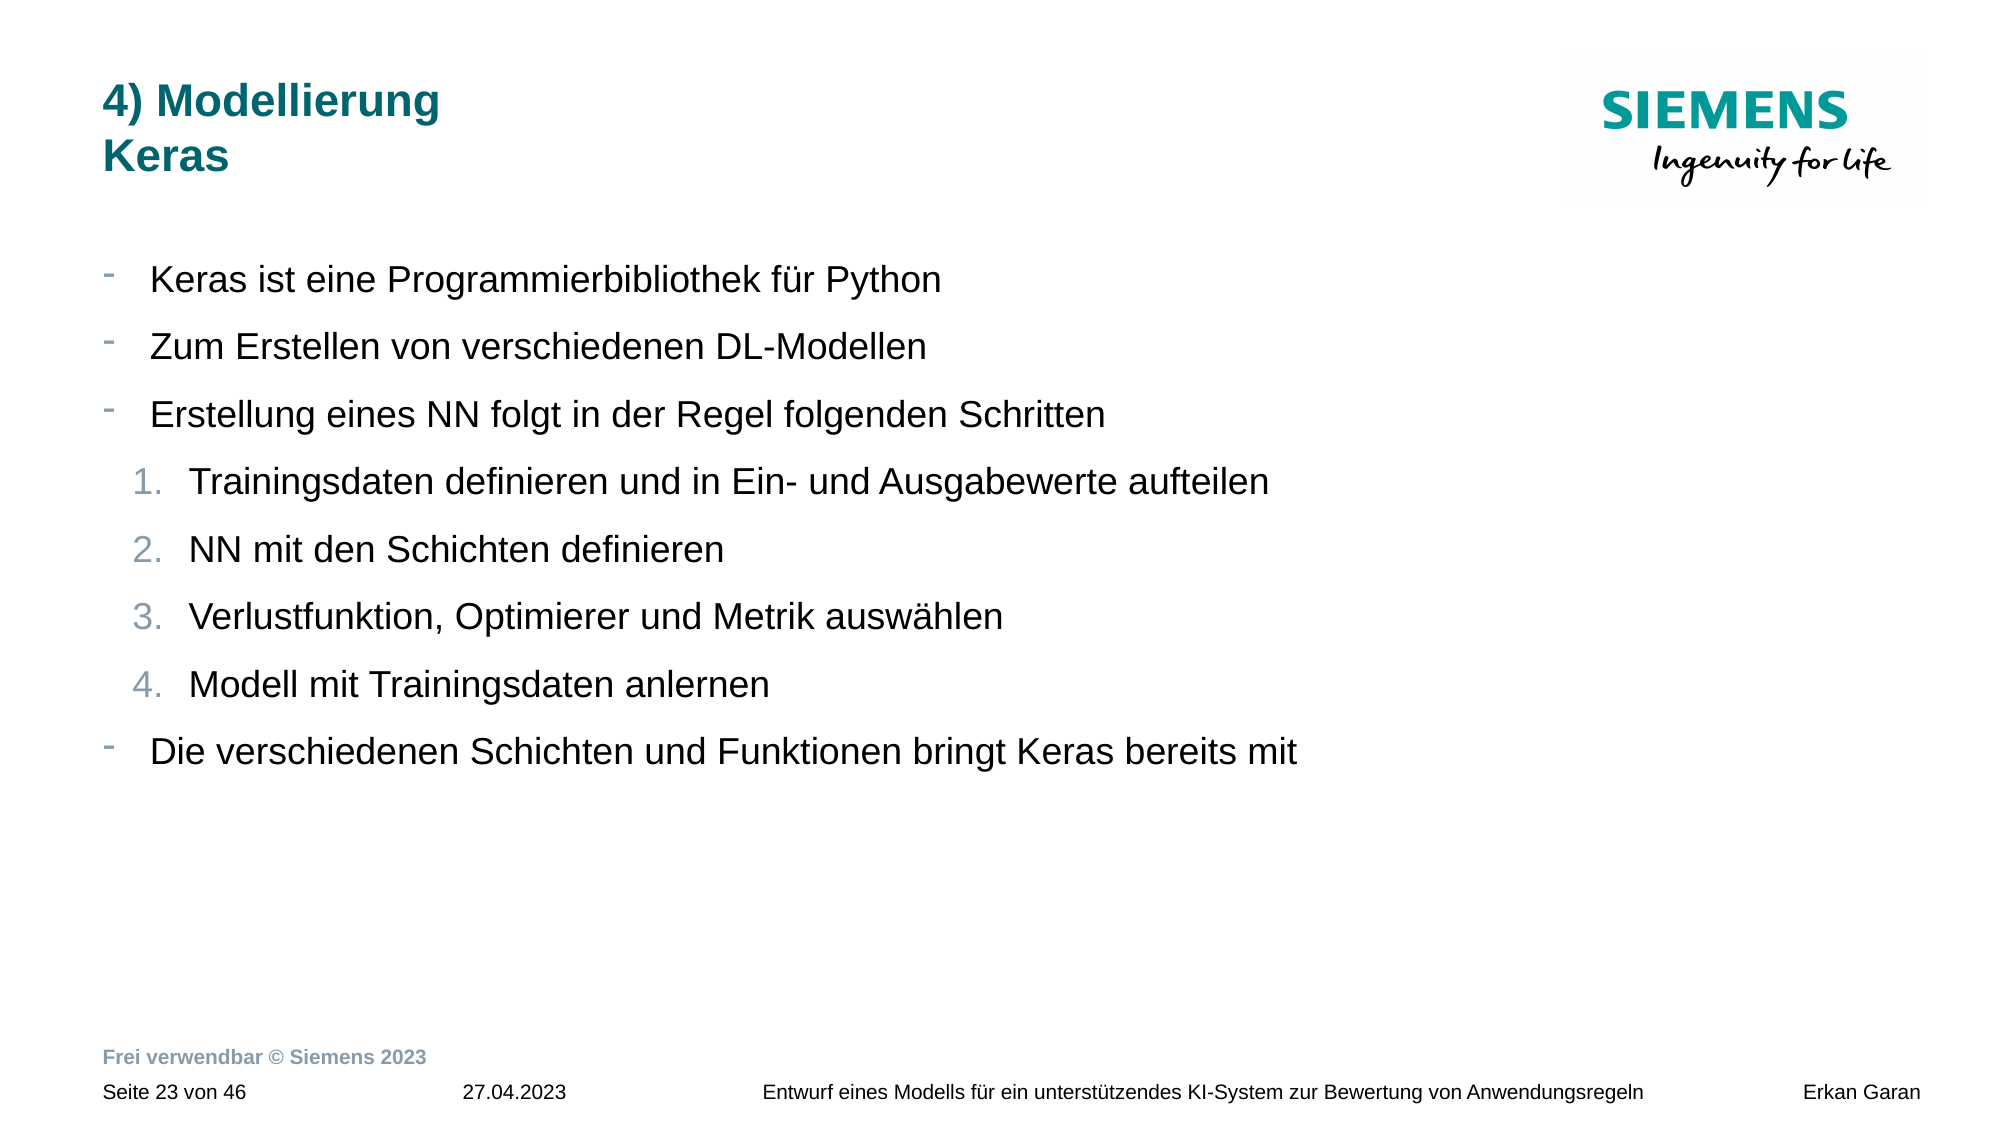

# 4) Modellierung Keras
Keras ist eine Programmierbibliothek für Python
Zum Erstellen von verschiedenen DL-Modellen
Erstellung eines NN folgt in der Regel folgenden Schritten
Trainingsdaten definieren und in Ein- und Ausgabewerte aufteilen
NN mit den Schichten definieren
Verlustfunktion, Optimierer und Metrik auswählen
Modell mit Trainingsdaten anlernen
Die verschiedenen Schichten und Funktionen bringt Keras bereits mit